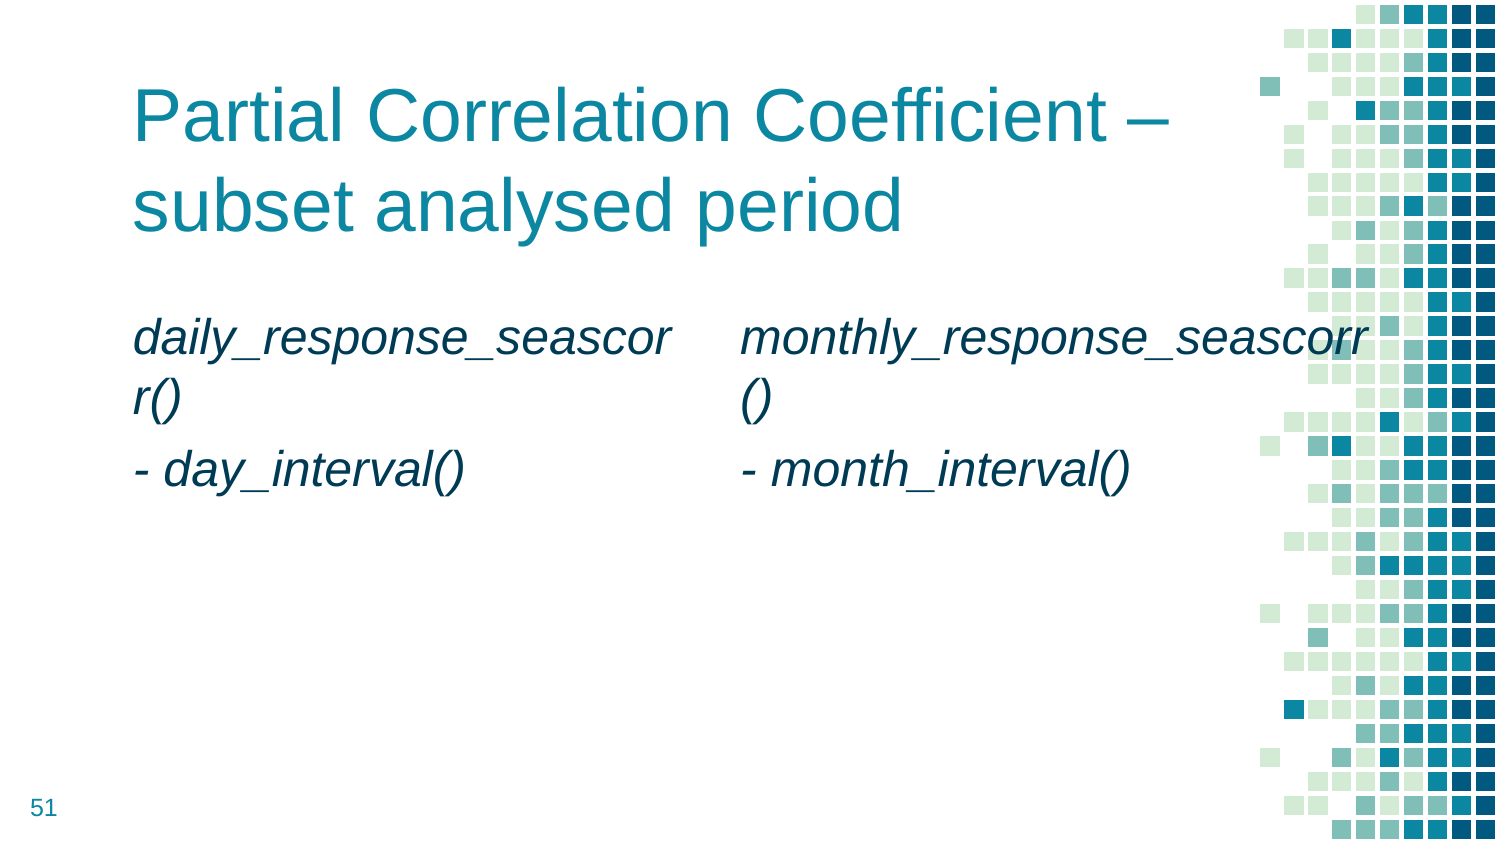

# Partial Correlation Coefficient – subset analysed period
daily_response_seascorr()
- day_interval()
monthly_response_seascorr()
- month_interval()

51